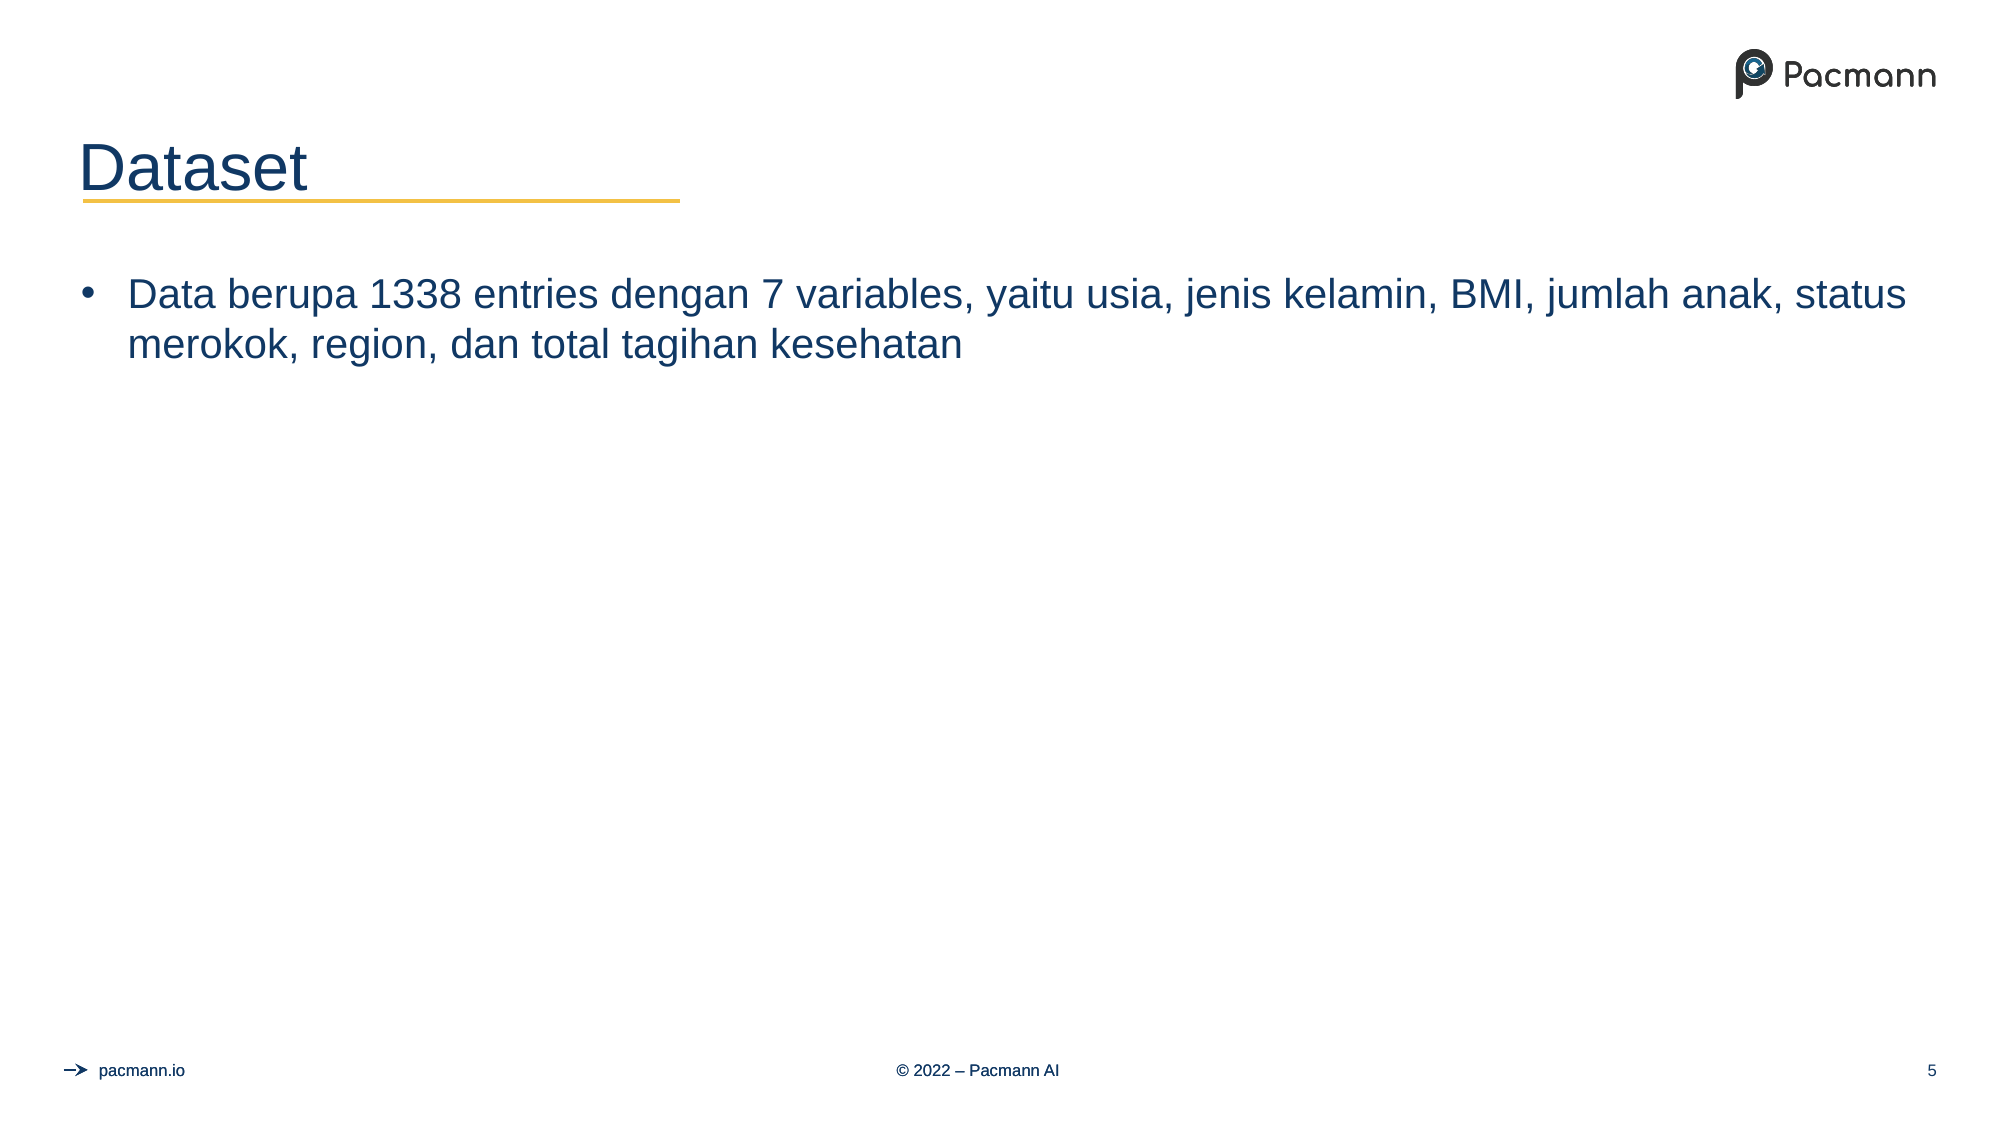

# Dataset
Data berupa 1338 entries dengan 7 variables, yaitu usia, jenis kelamin, BMI, jumlah anak, status merokok, region, dan total tagihan kesehatan